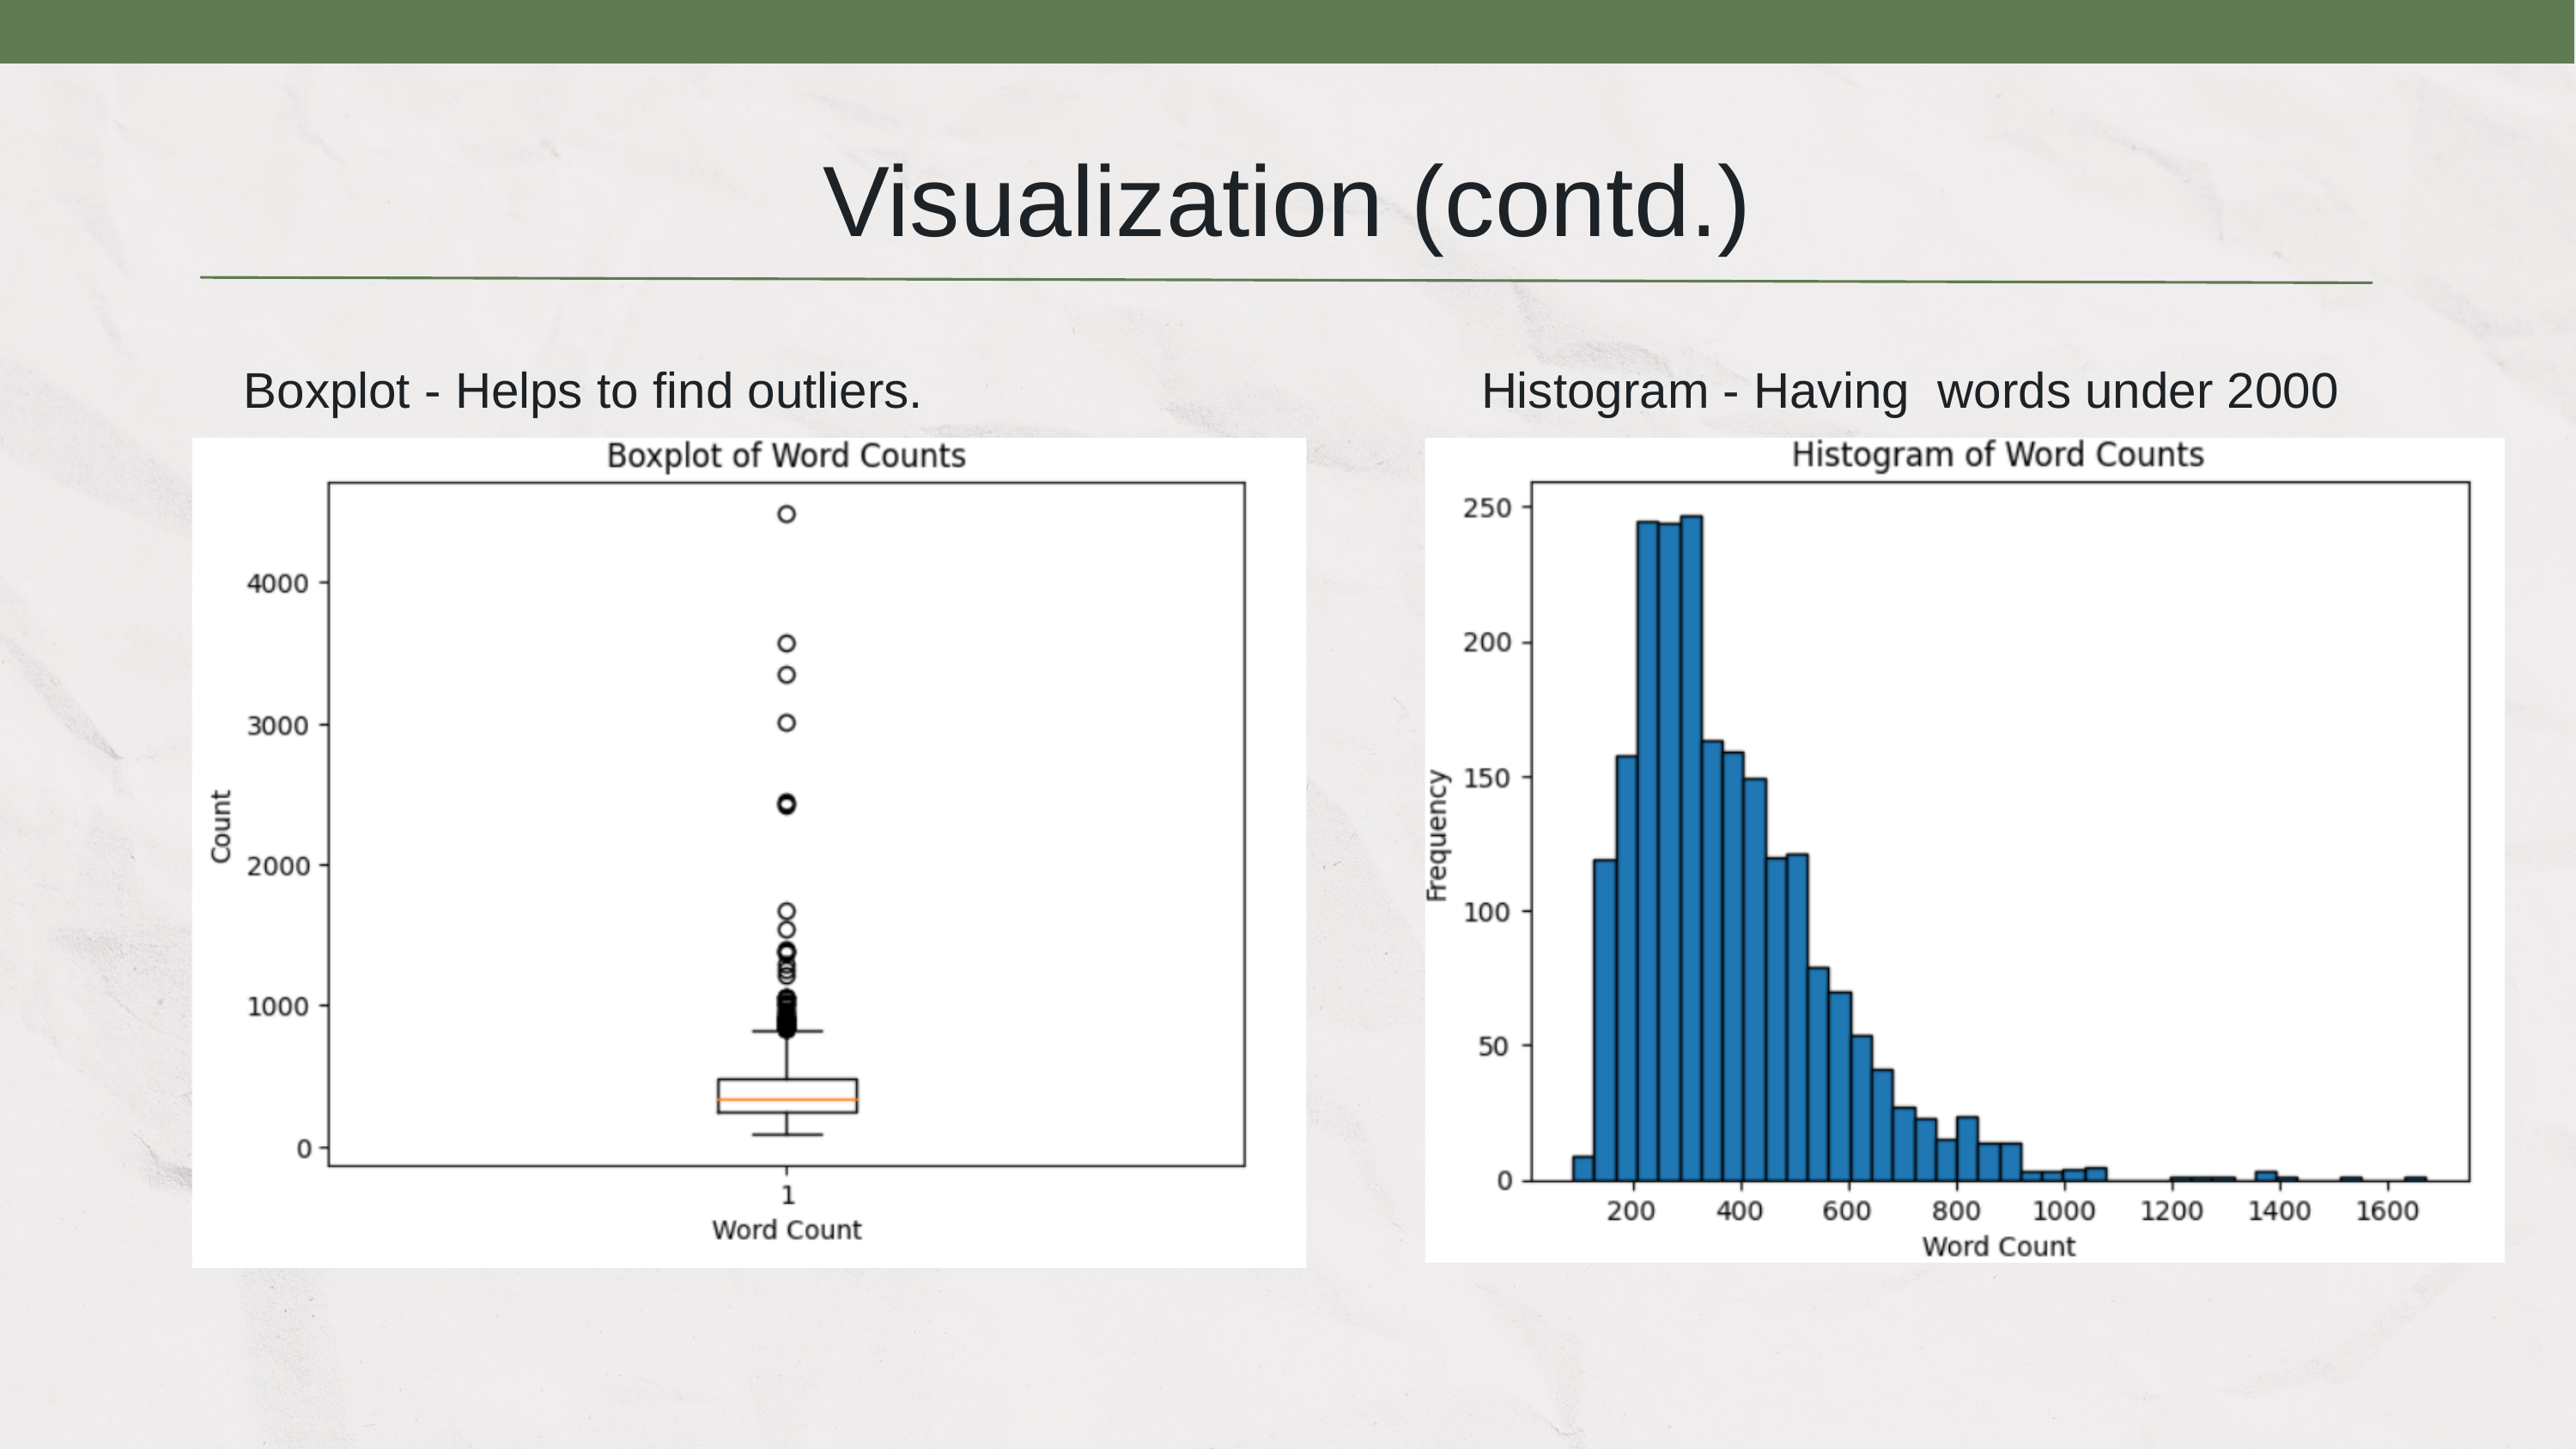

Visualization (contd.)

Boxplot - Helps to find outliers.
Histogram - Having  words under 2000